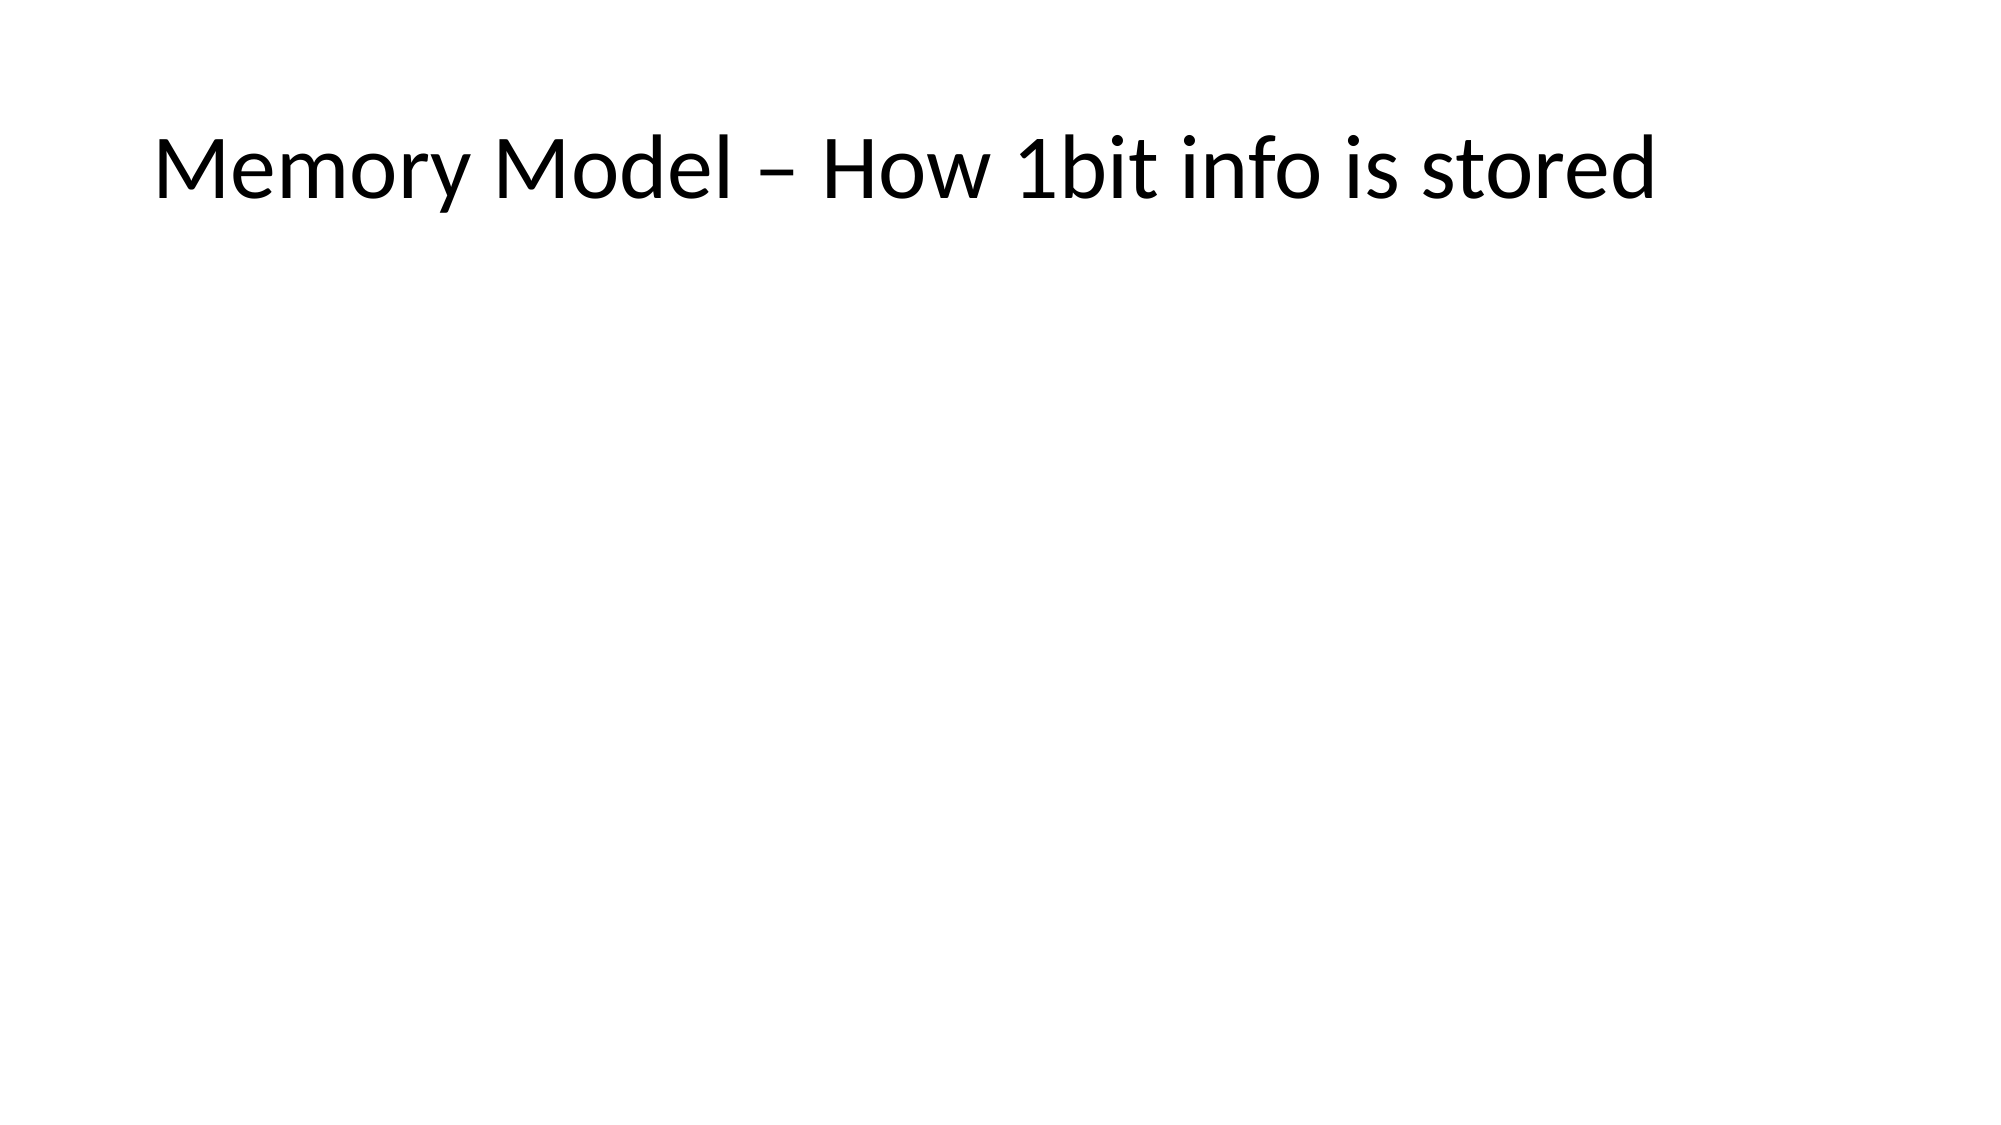

# Memory Model – How 1bit info is stored